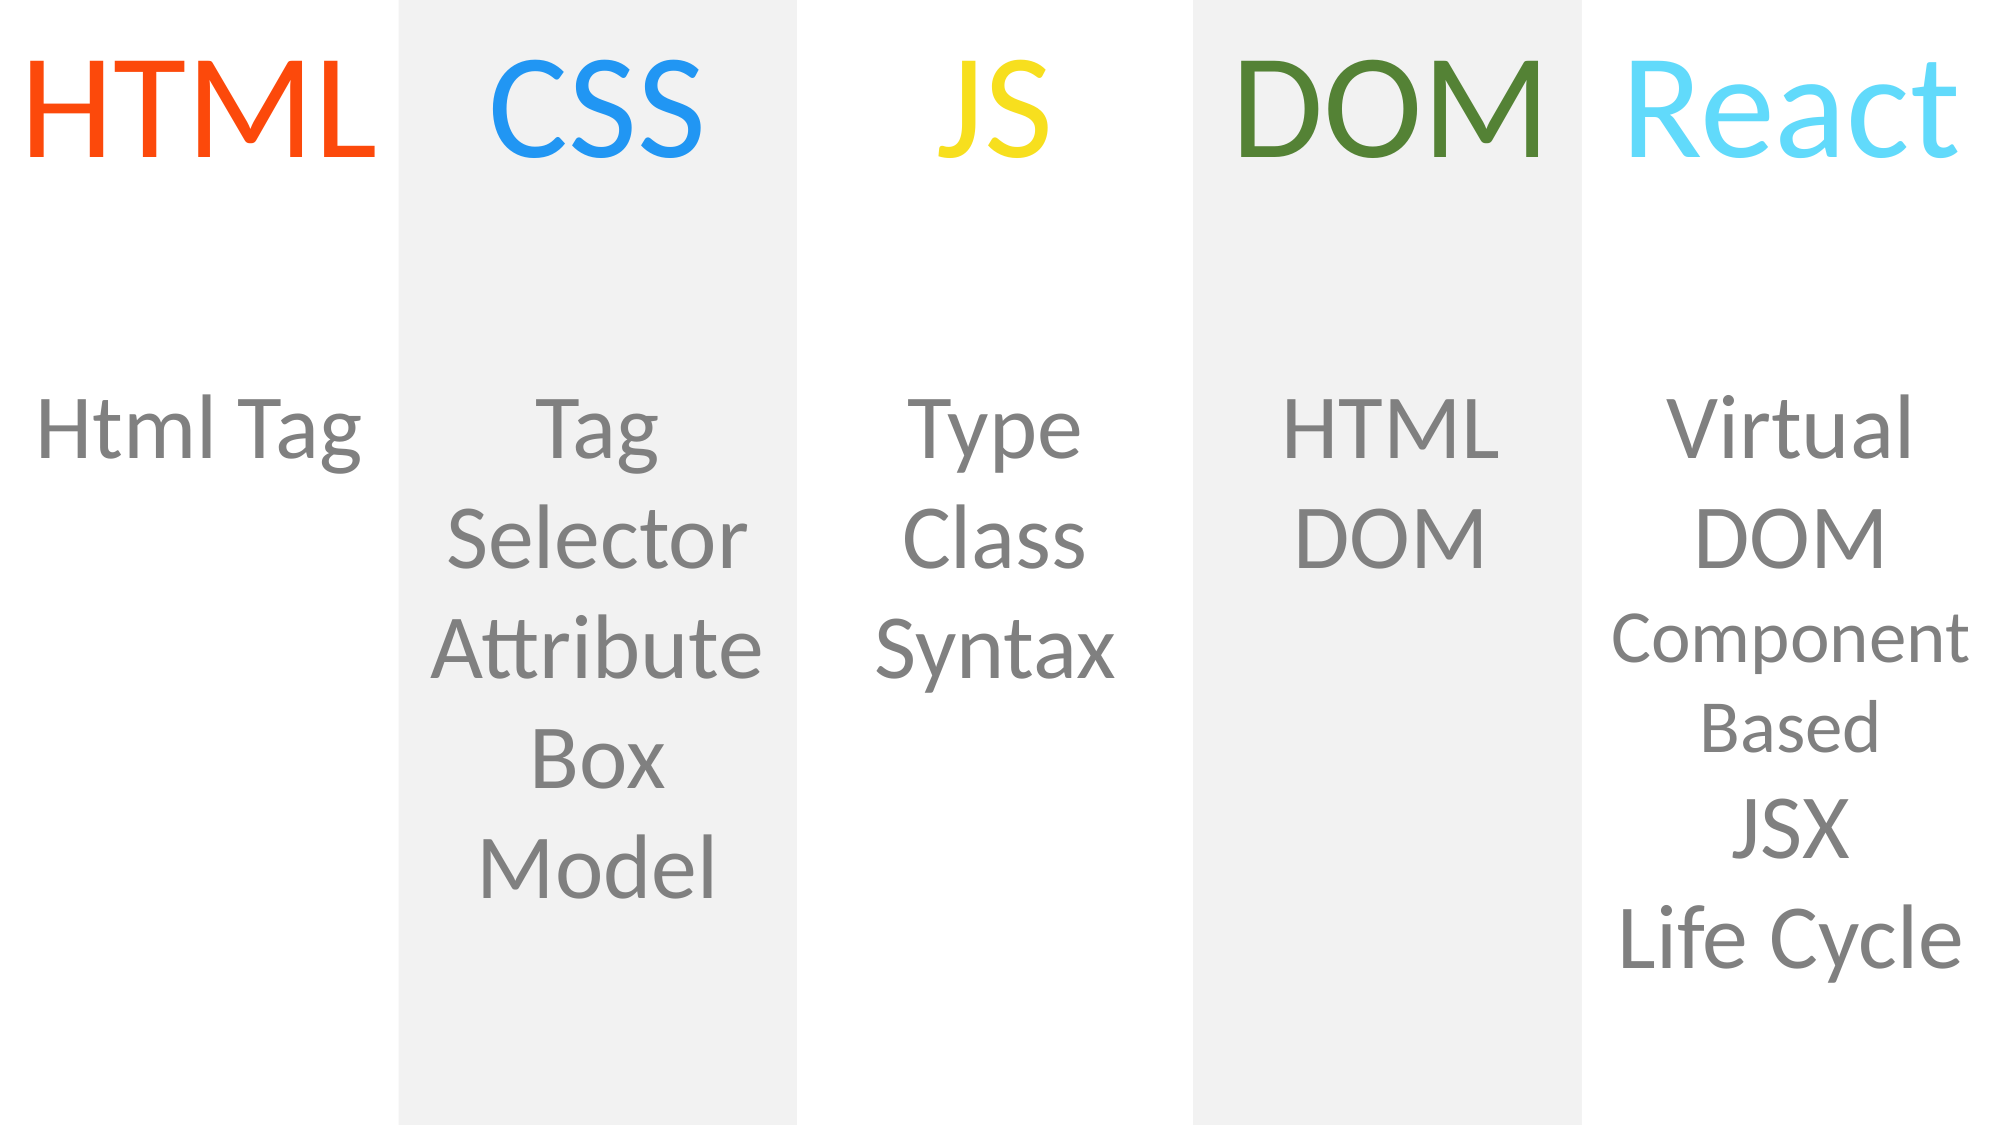

HTML

Html Tag

CSS

Tag Selector
Attribute
Box Model
JS

Type
Class
Syntax
DOM

HTML DOM
React

Virtual DOM
Component
Based
JSX
Life Cycle